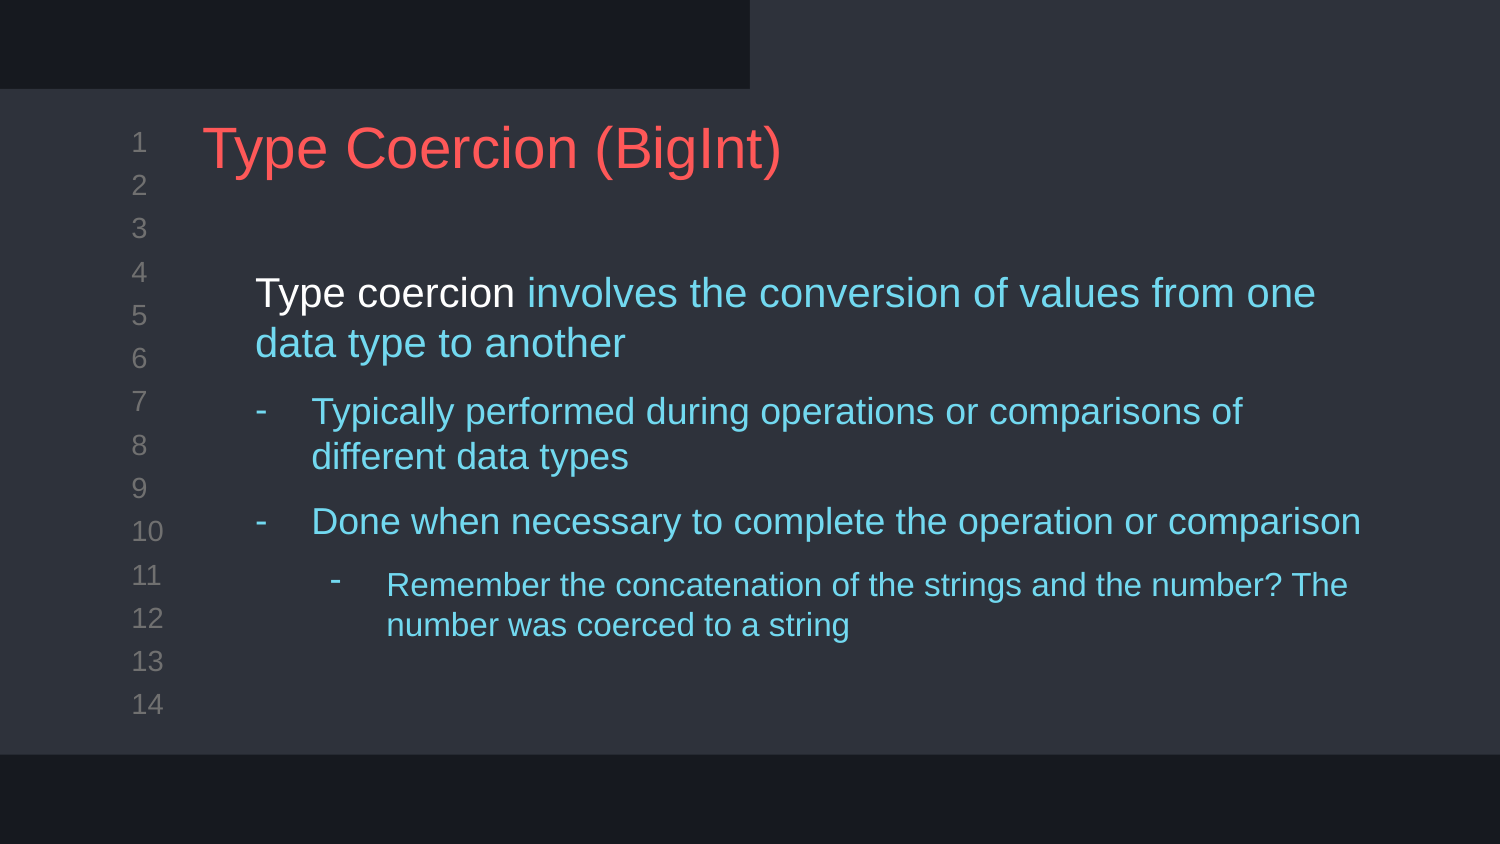

# Type Coercion (BigInt)
Type coercion involves the conversion of values from one data type to another
Typically performed during operations or comparisons of different data types
Done when necessary to complete the operation or comparison
Remember the concatenation of the strings and the number? The number was coerced to a string